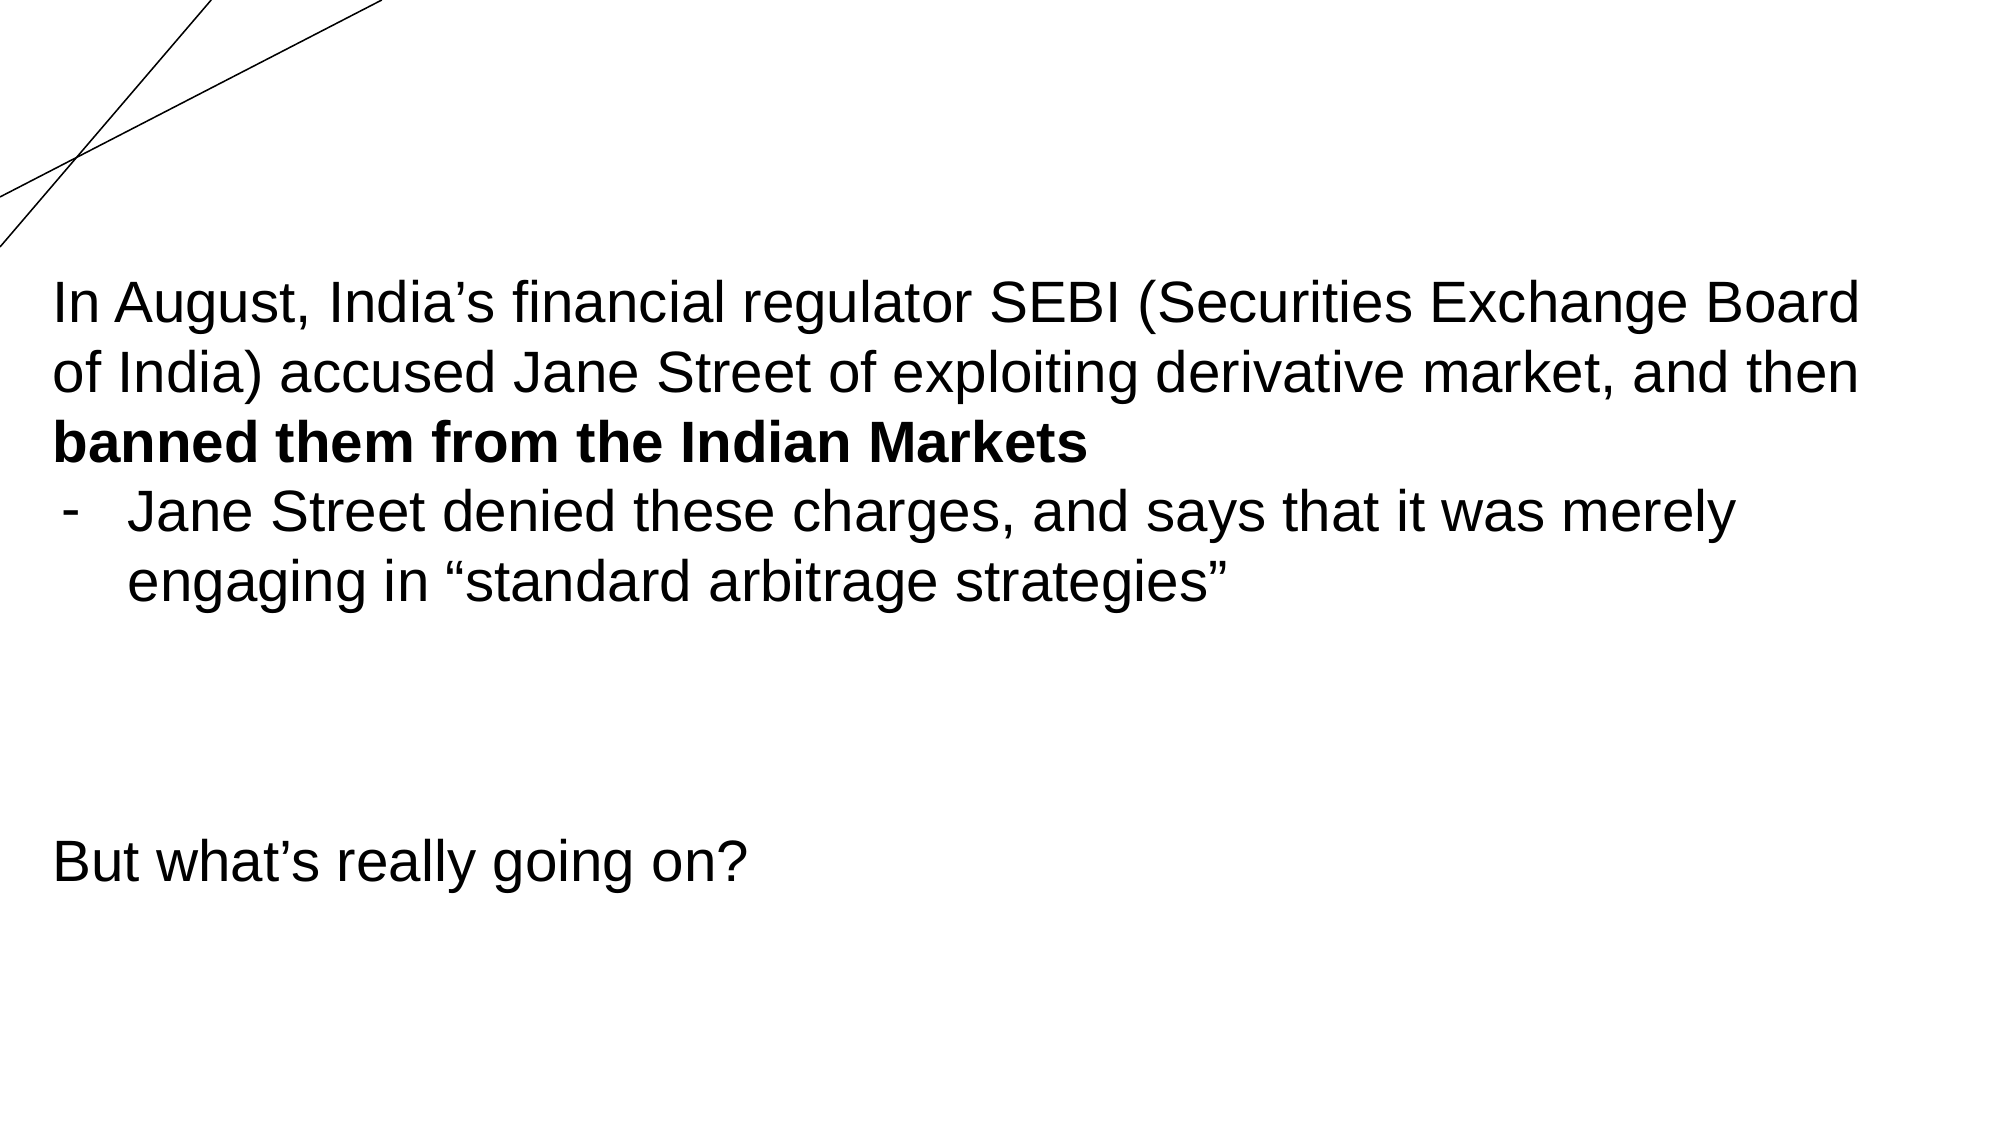

In August, India’s financial regulator SEBI (Securities Exchange Board of India) accused Jane Street of exploiting derivative market, and then banned them from the Indian Markets
Jane Street denied these charges, and says that it was merely engaging in “standard arbitrage strategies”

But what’s really going on?